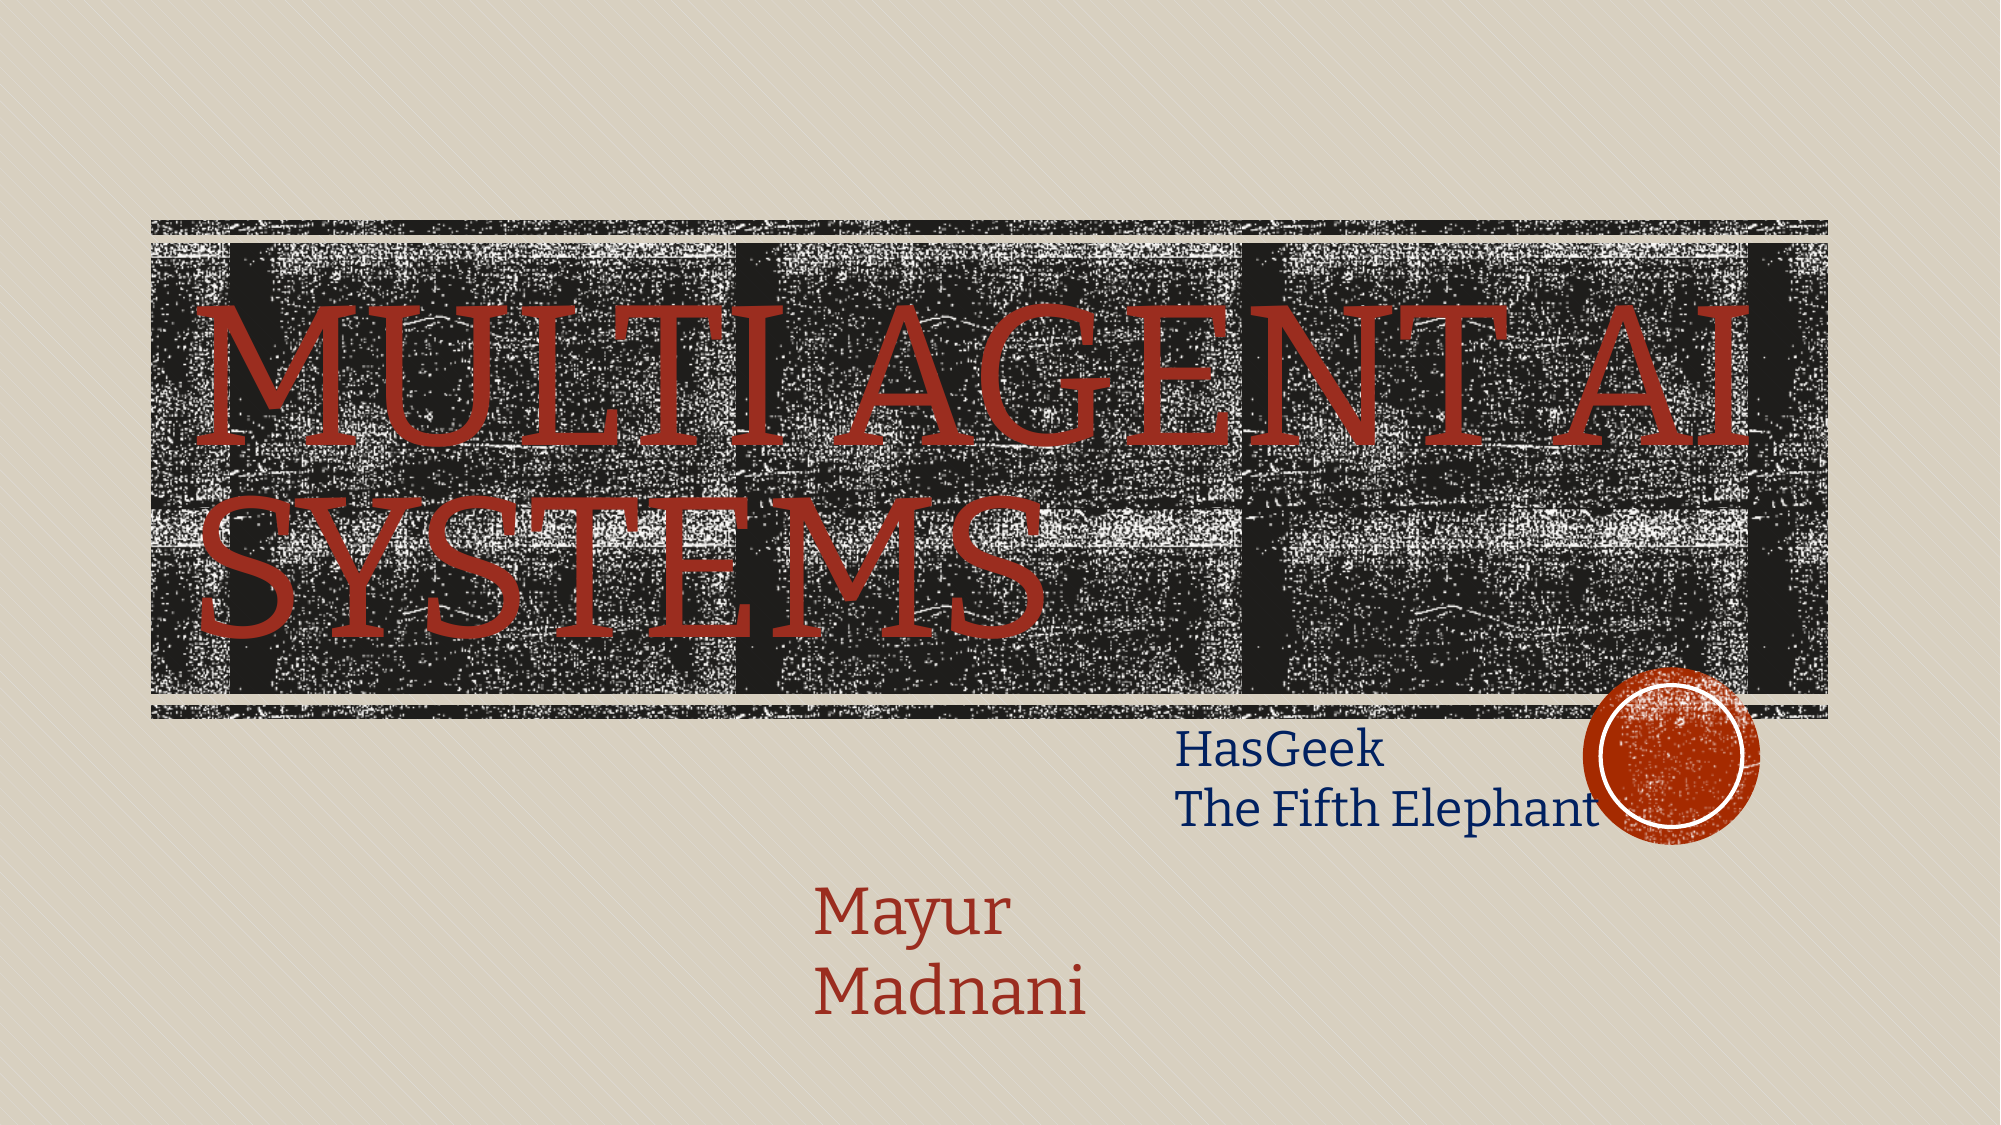

# Multi Agent AI Systems
HasGeek
The Fifth Elephant
Mayur Madnani